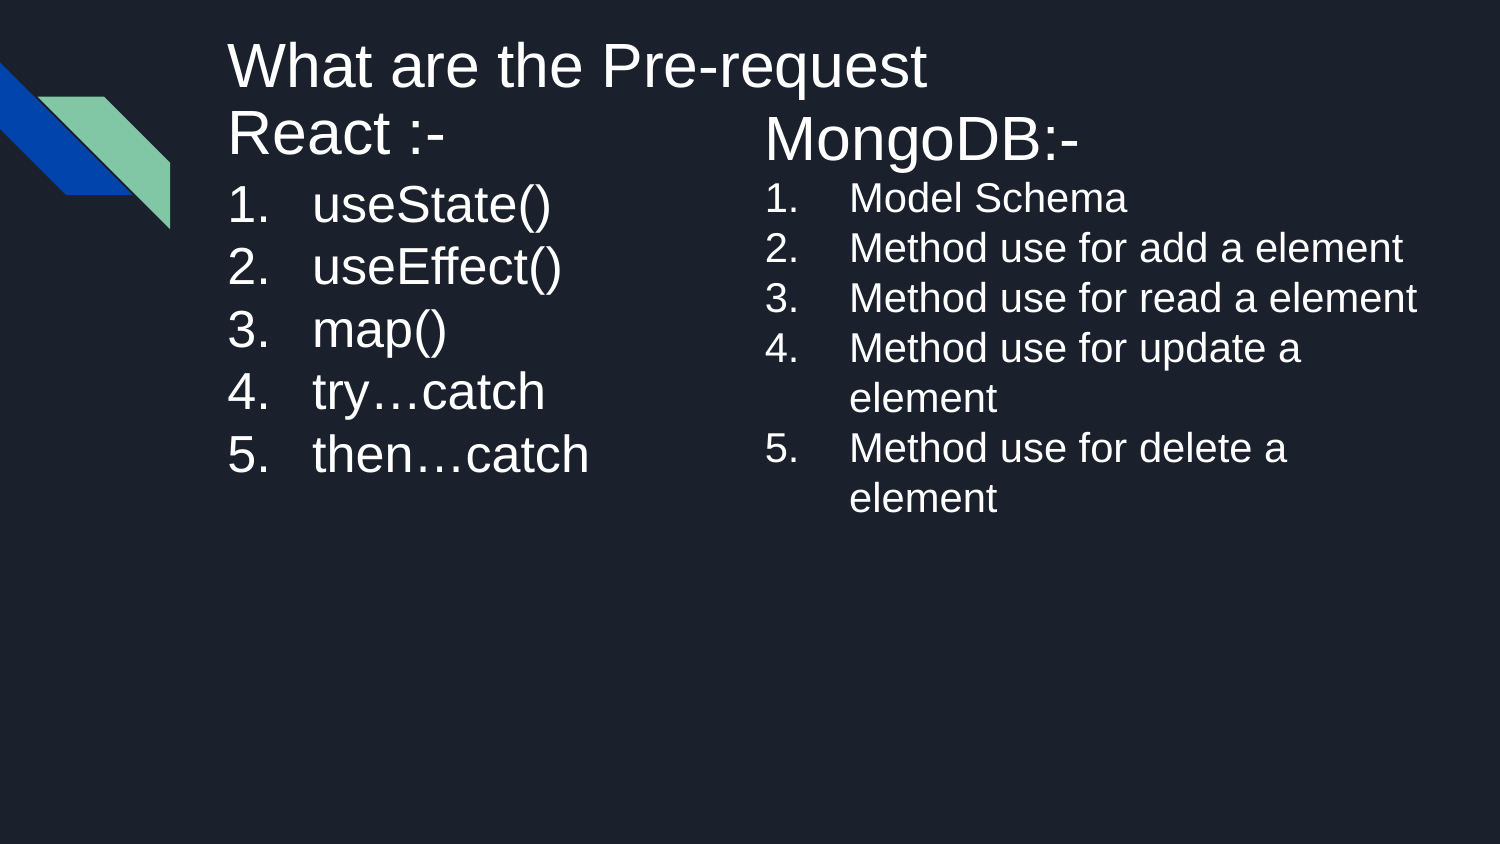

What are the Pre-request
React :-
MongoDB:-
useState()
useEffect()
map()
try…catch
then…catch
Model Schema
Method use for add a element
Method use for read a element
Method use for update a element
Method use for delete a element